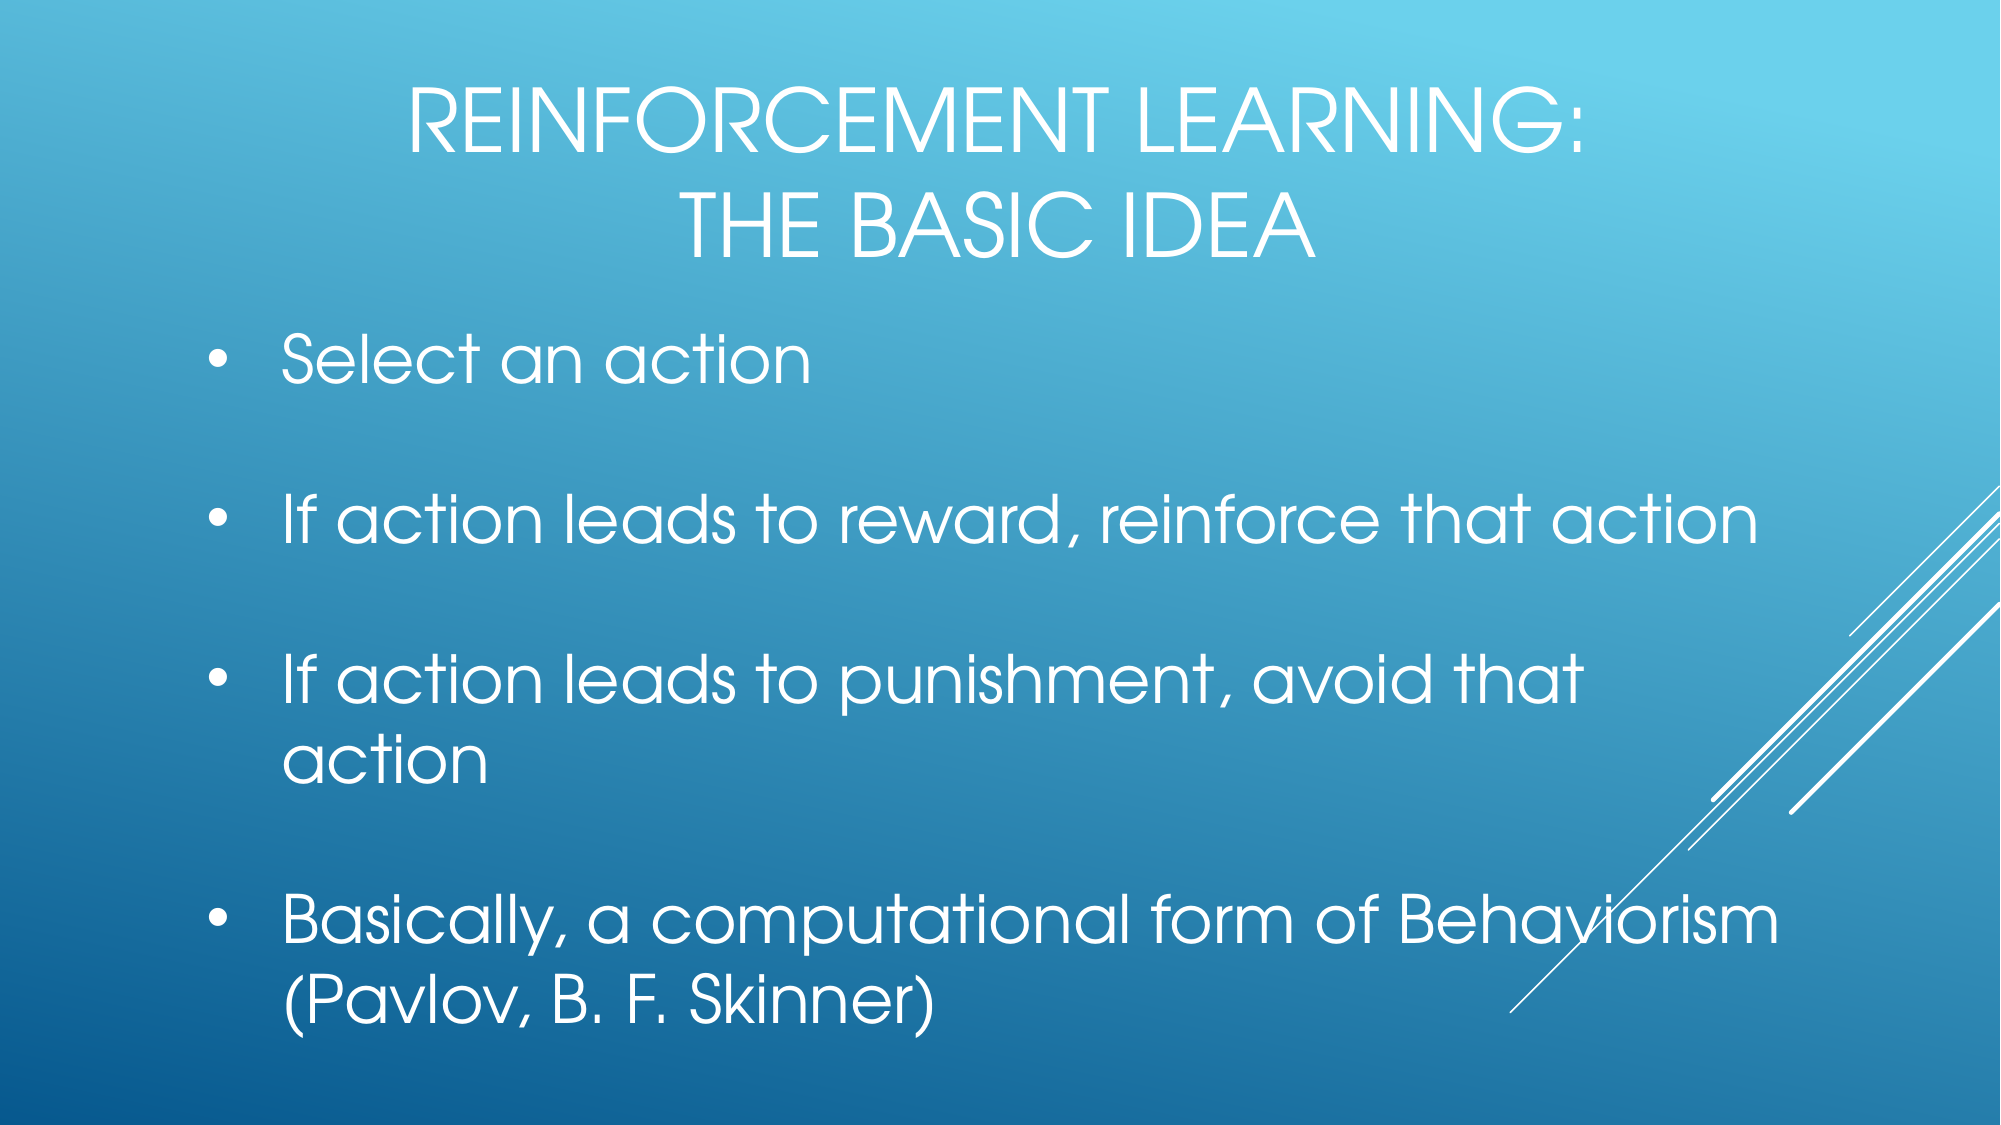

# Reinforcement Learning: the basic idea
Select an action

If action leads to reward, reinforce that action

If action leads to punishment, avoid that action

Basically, a computational form of Behaviorism (Pavlov, B. F. Skinner)